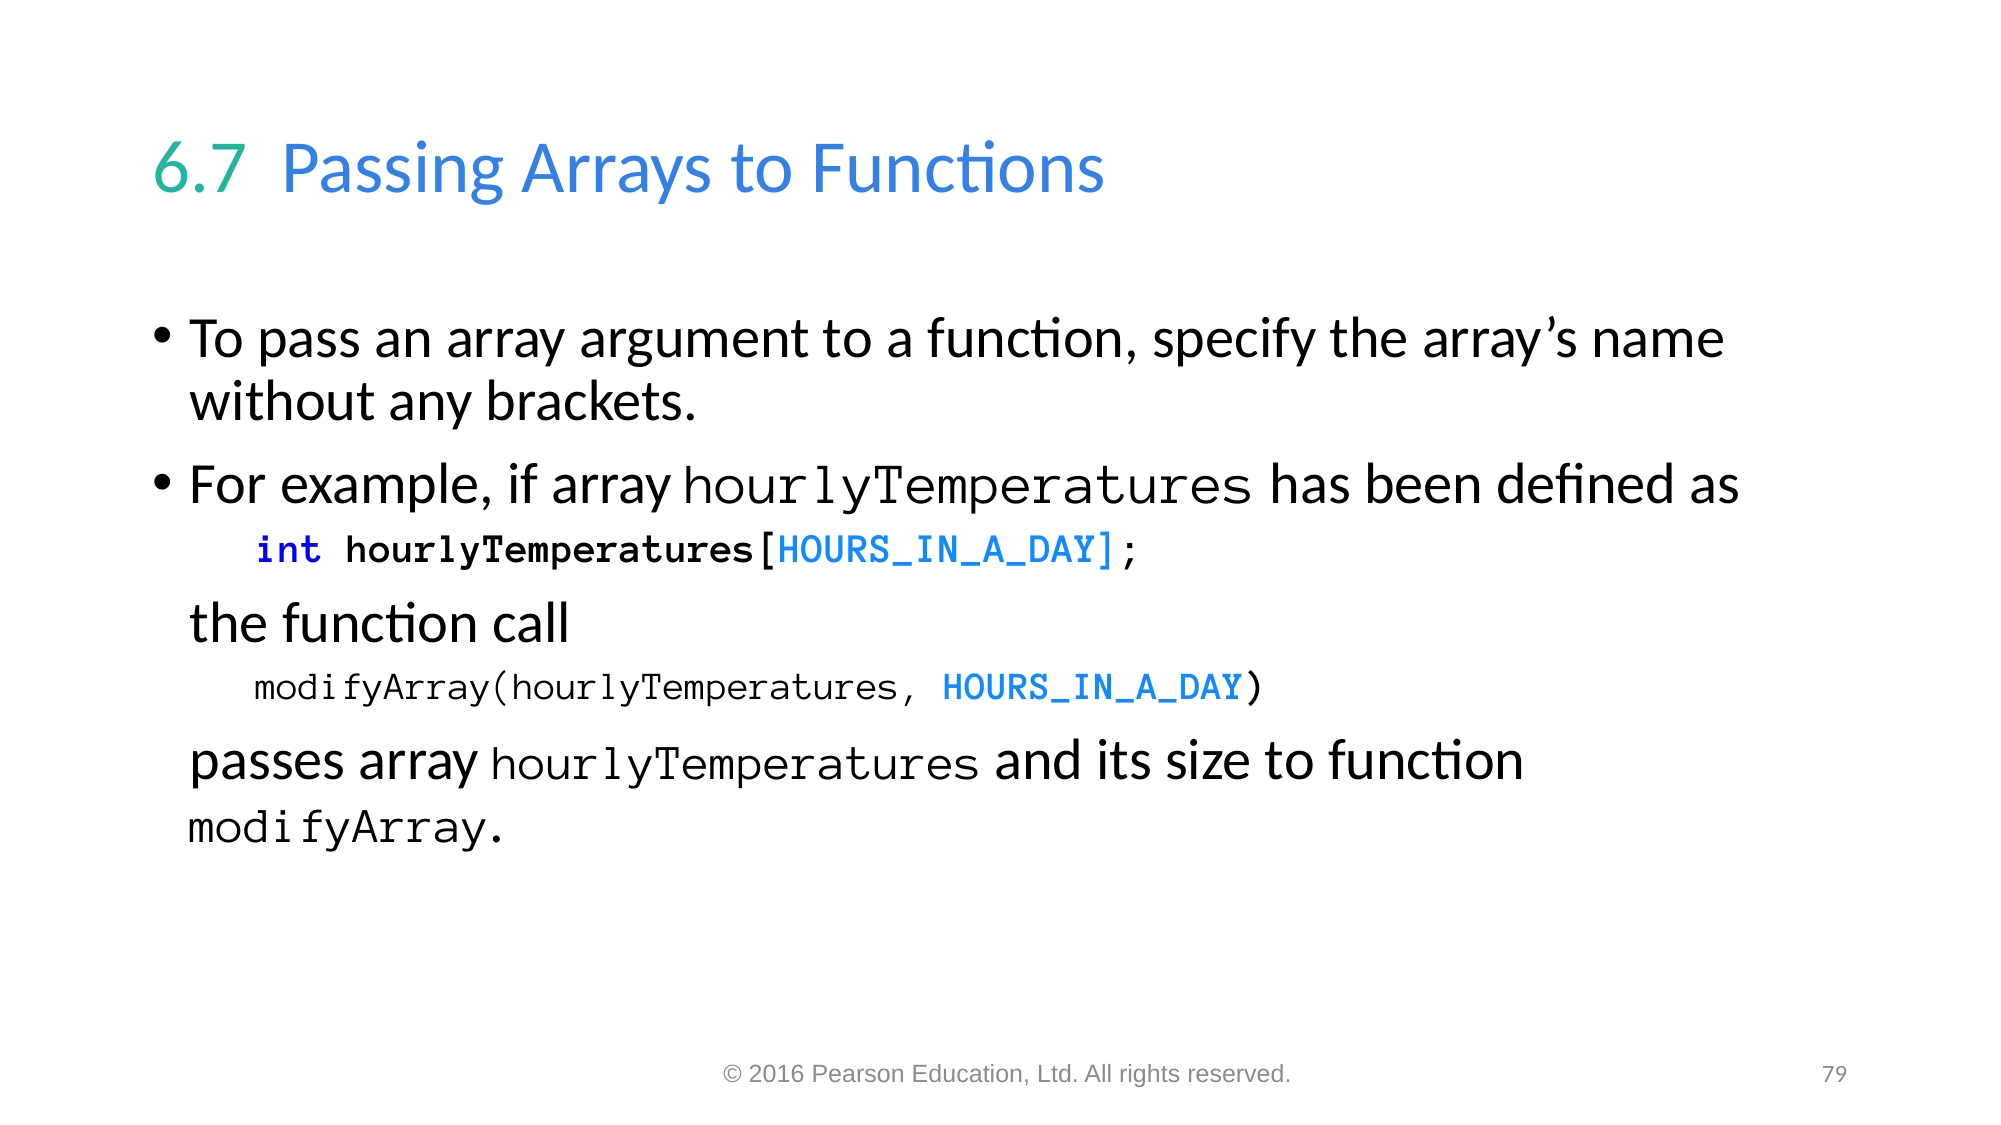

# 6.7  Passing Arrays to Functions
To pass an array argument to a function, specify the array’s name without any brackets.
For example, if array hourlyTemperatures has been defined as
int hourlyTemperatures[HOURS_IN_A_DAY];
	the function call
modifyArray(hourlyTemperatures, HOURS_IN_A_DAY)
	passes array hourlyTemperatures and its size to function modifyArray.
79
© 2016 Pearson Education, Ltd. All rights reserved.